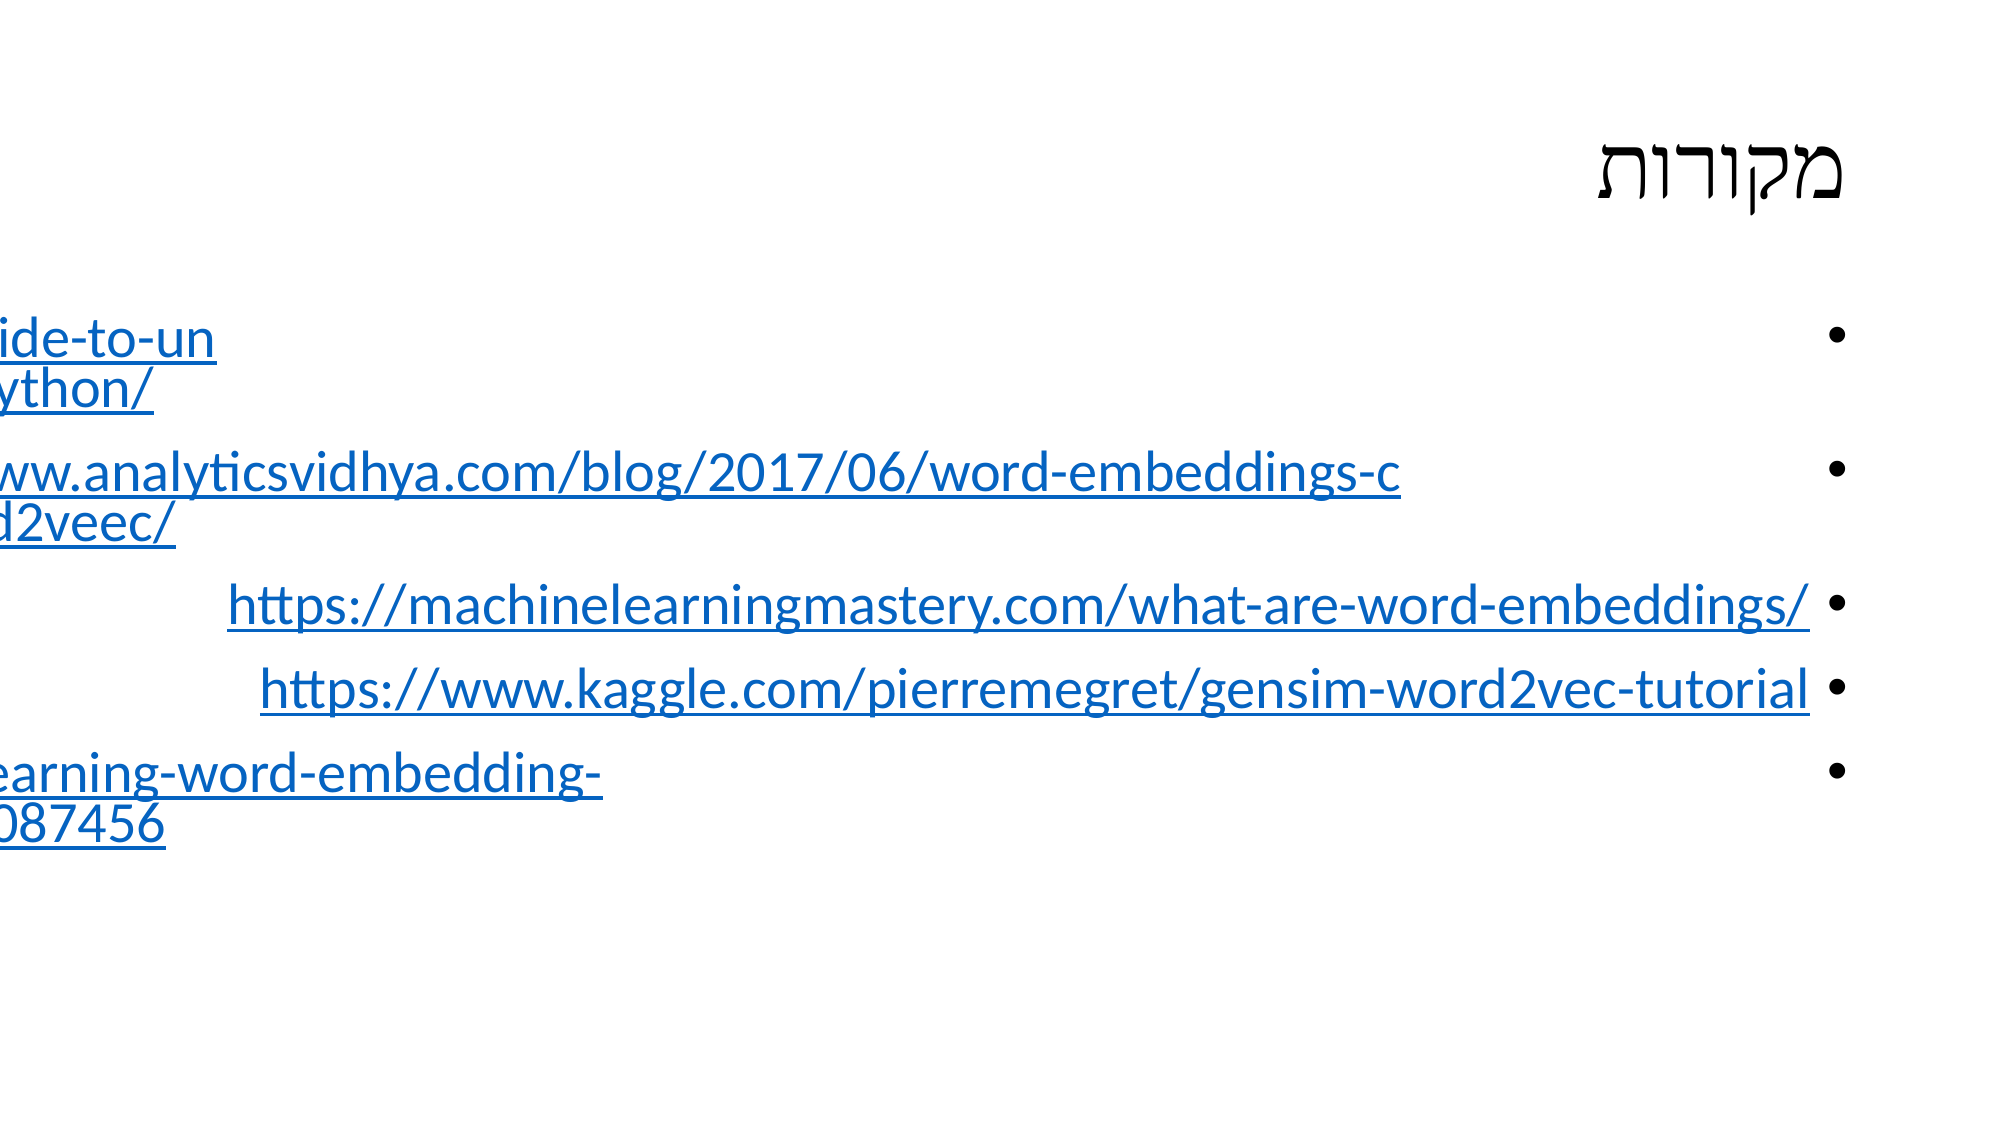

# מקורות
https://www.analyticsvidhya.com/blog/2017/01/ultimate-guide-to-understand-implement-natural-language-processing-codes-in-python/
https://www.analyticsvidhya.com/blog/2017/06/word-embeddings-count-word2veec/
https://machinelearningmastery.com/what-are-word-embeddings/
https://www.kaggle.com/pierremegret/gensim-word2vec-tutorial
https://towardsdatascience.com/machine-learning-word-embedding-sentiment-classification-using-keras-b83c28087456